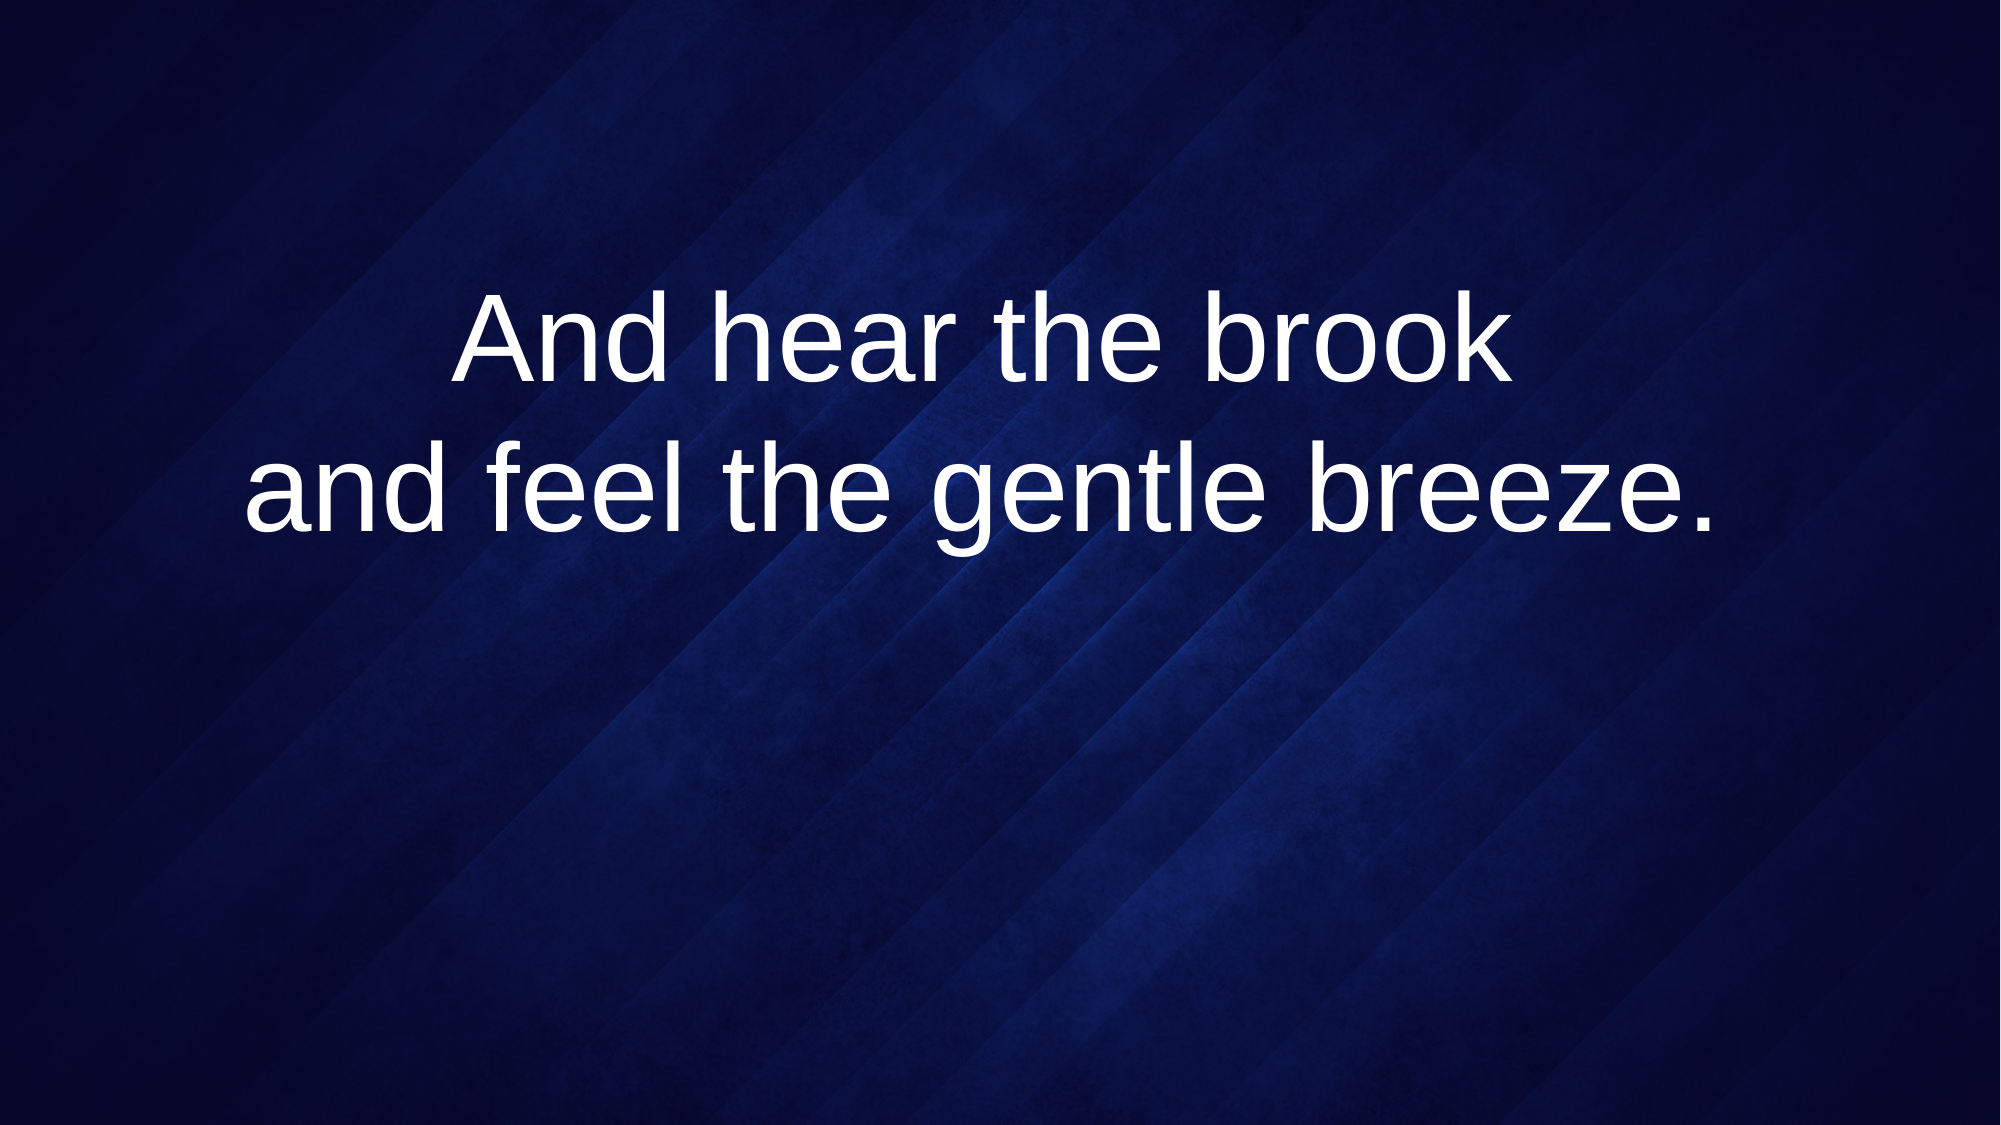

# And hear the brook and feel the gentle breeze.